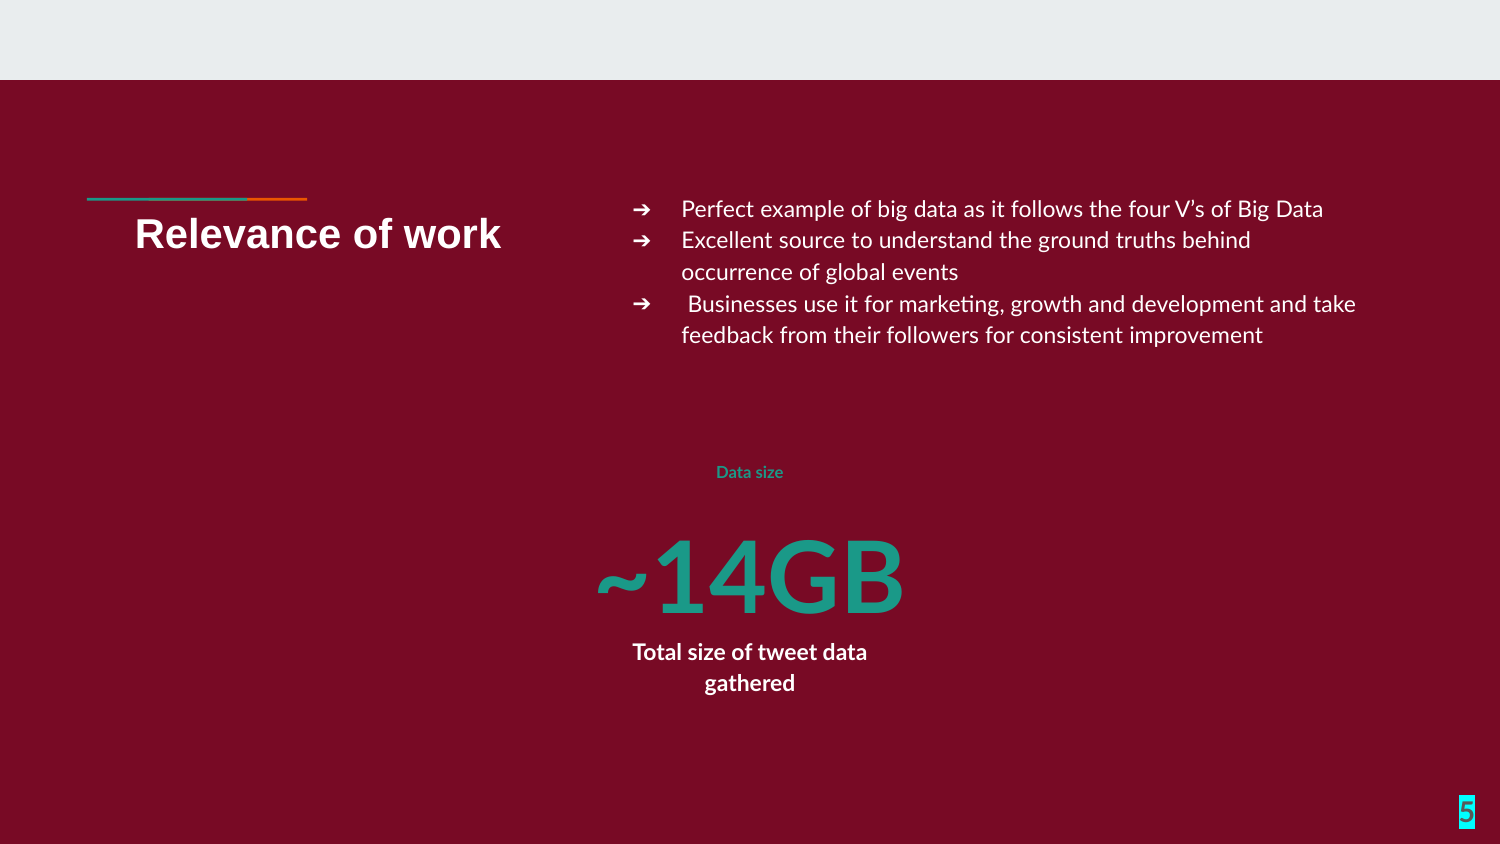

Perfect example of big data as it follows the four V’s of Big Data
Excellent source to understand the ground truths behind occurrence of global events
 Businesses use it for marketing, growth and development and take feedback from their followers for consistent improvement
# Relevance of work
Data size
~14GB
Total size of tweet data gathered
5